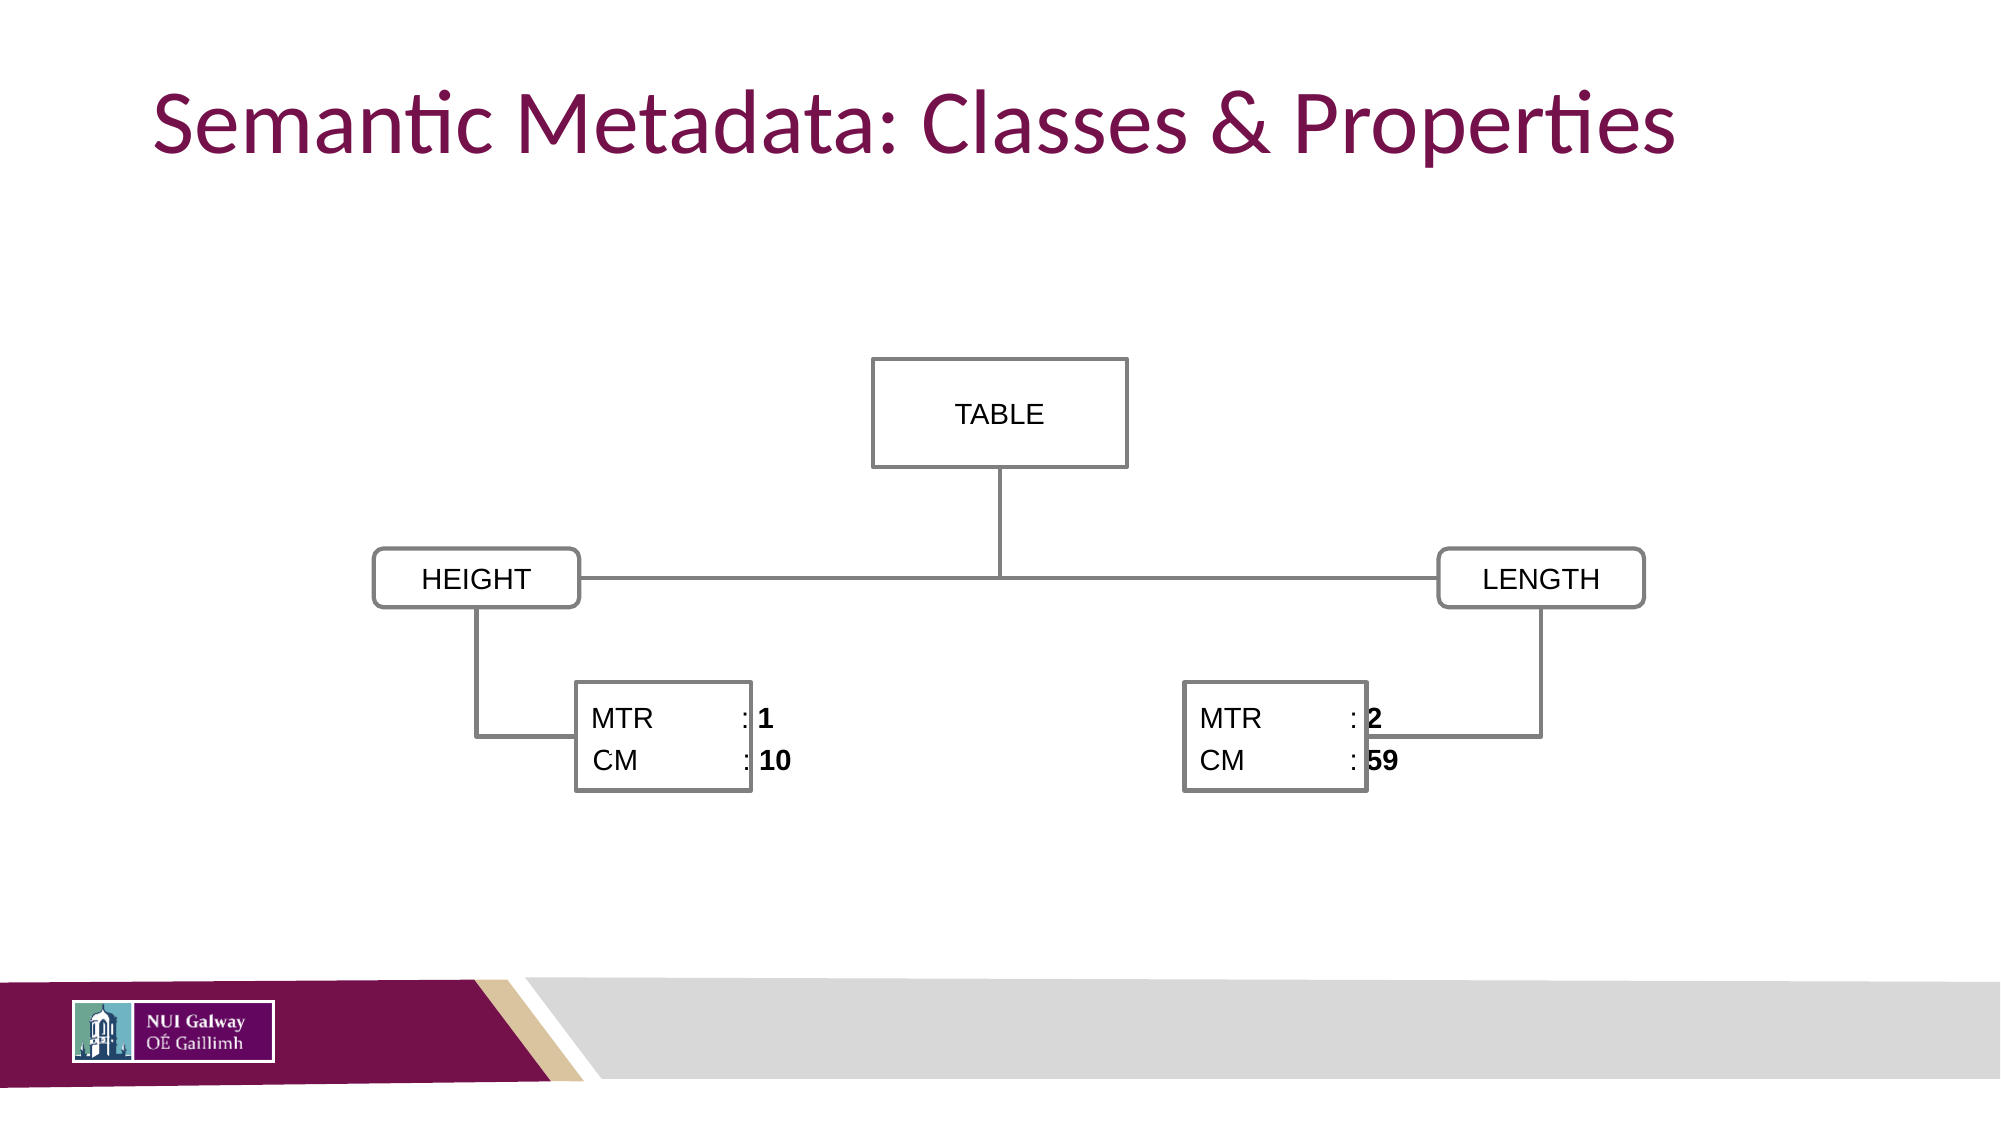

# Semantic Metadata: Classes & Properties
TABLE
HEIGHT
LENGTH

oppo
MTR	: 2
MTR	: 1
CM	: 59
CM	: 10